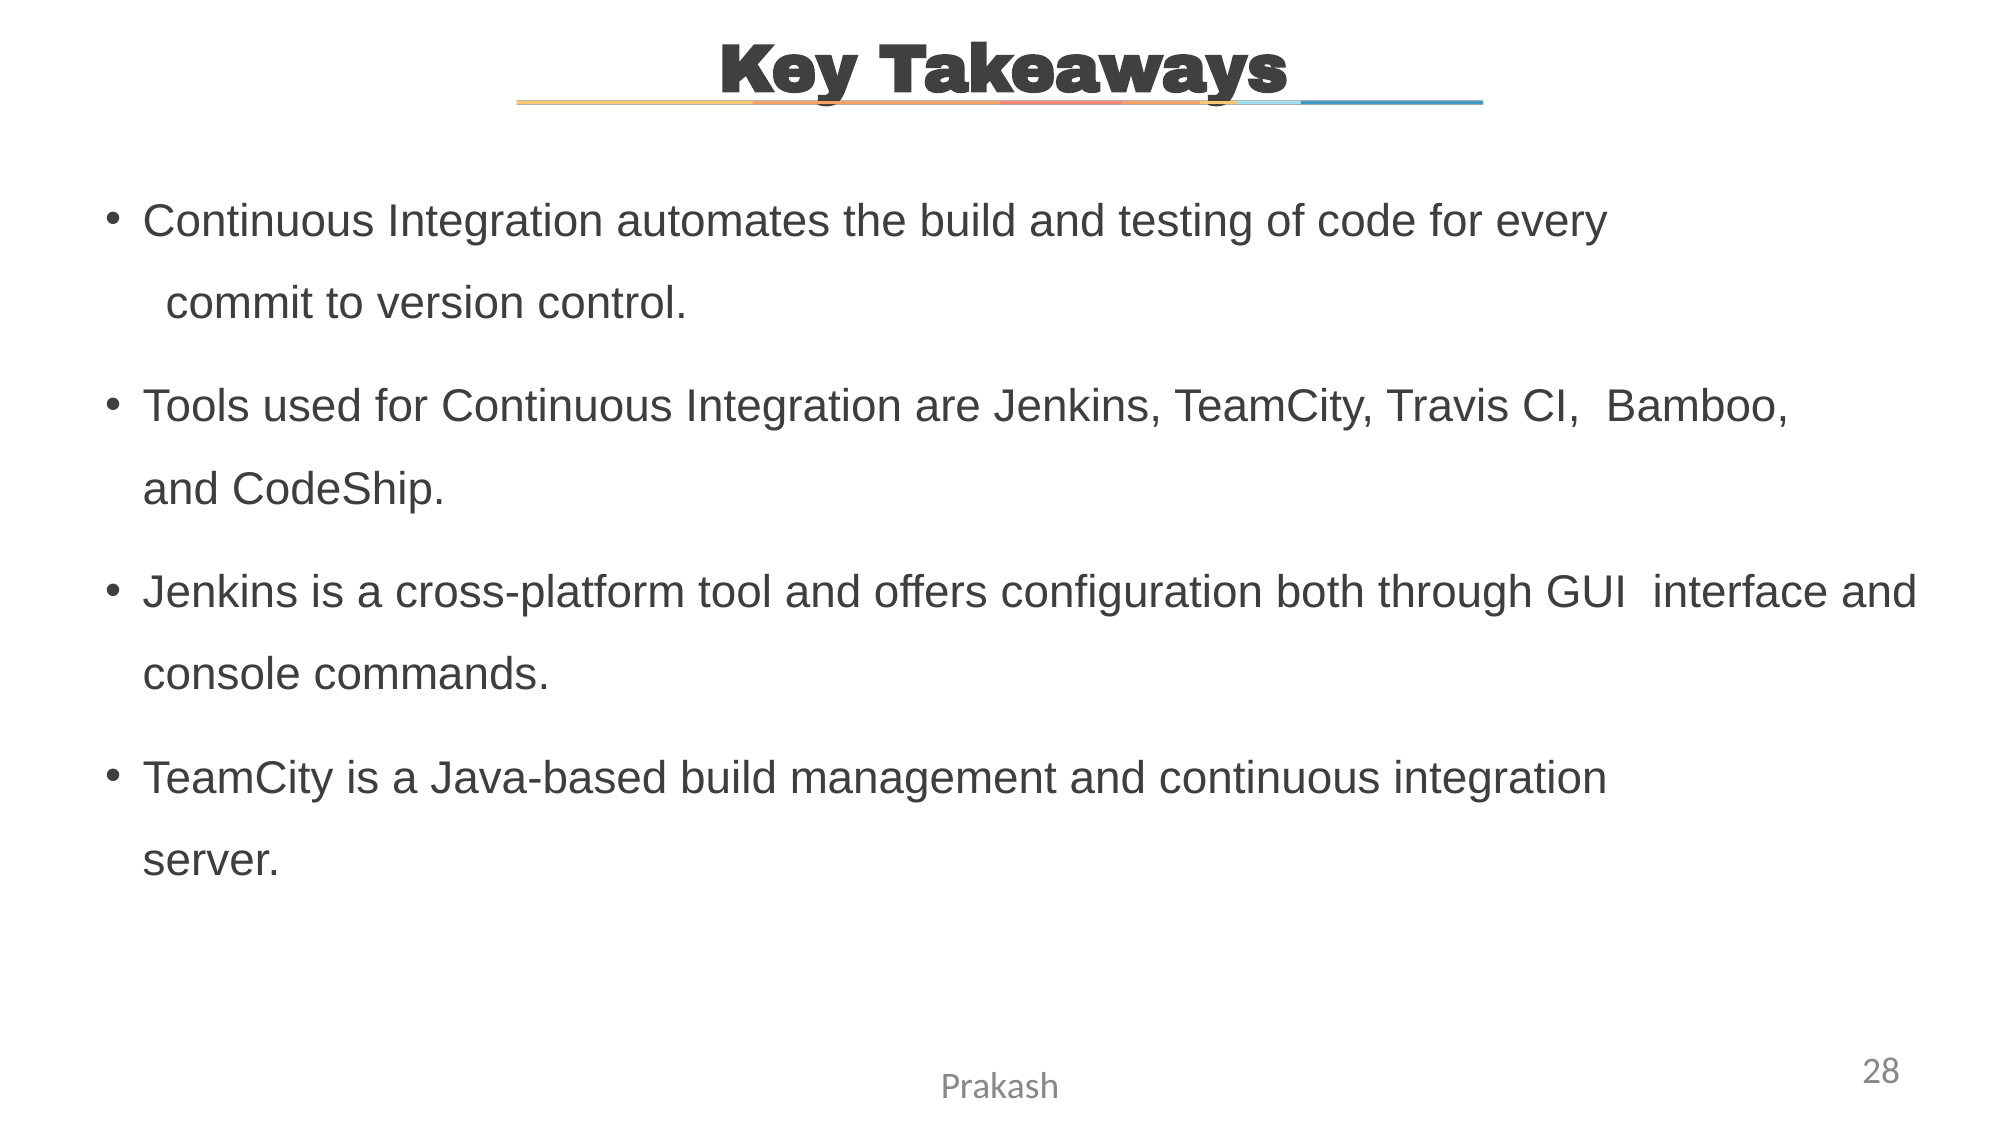

# Key Takeaways

Continuous Integration automates the build and testing of code for every
commit to version control.
Tools used for Continuous Integration are Jenkins, TeamCity, Travis CI,  Bamboo, and CodeShip.
Jenkins is a cross-platform tool and offers configuration both through GUI  interface and console commands.
TeamCity is a Java-based build management and continuous integration
server.
Prakash
28